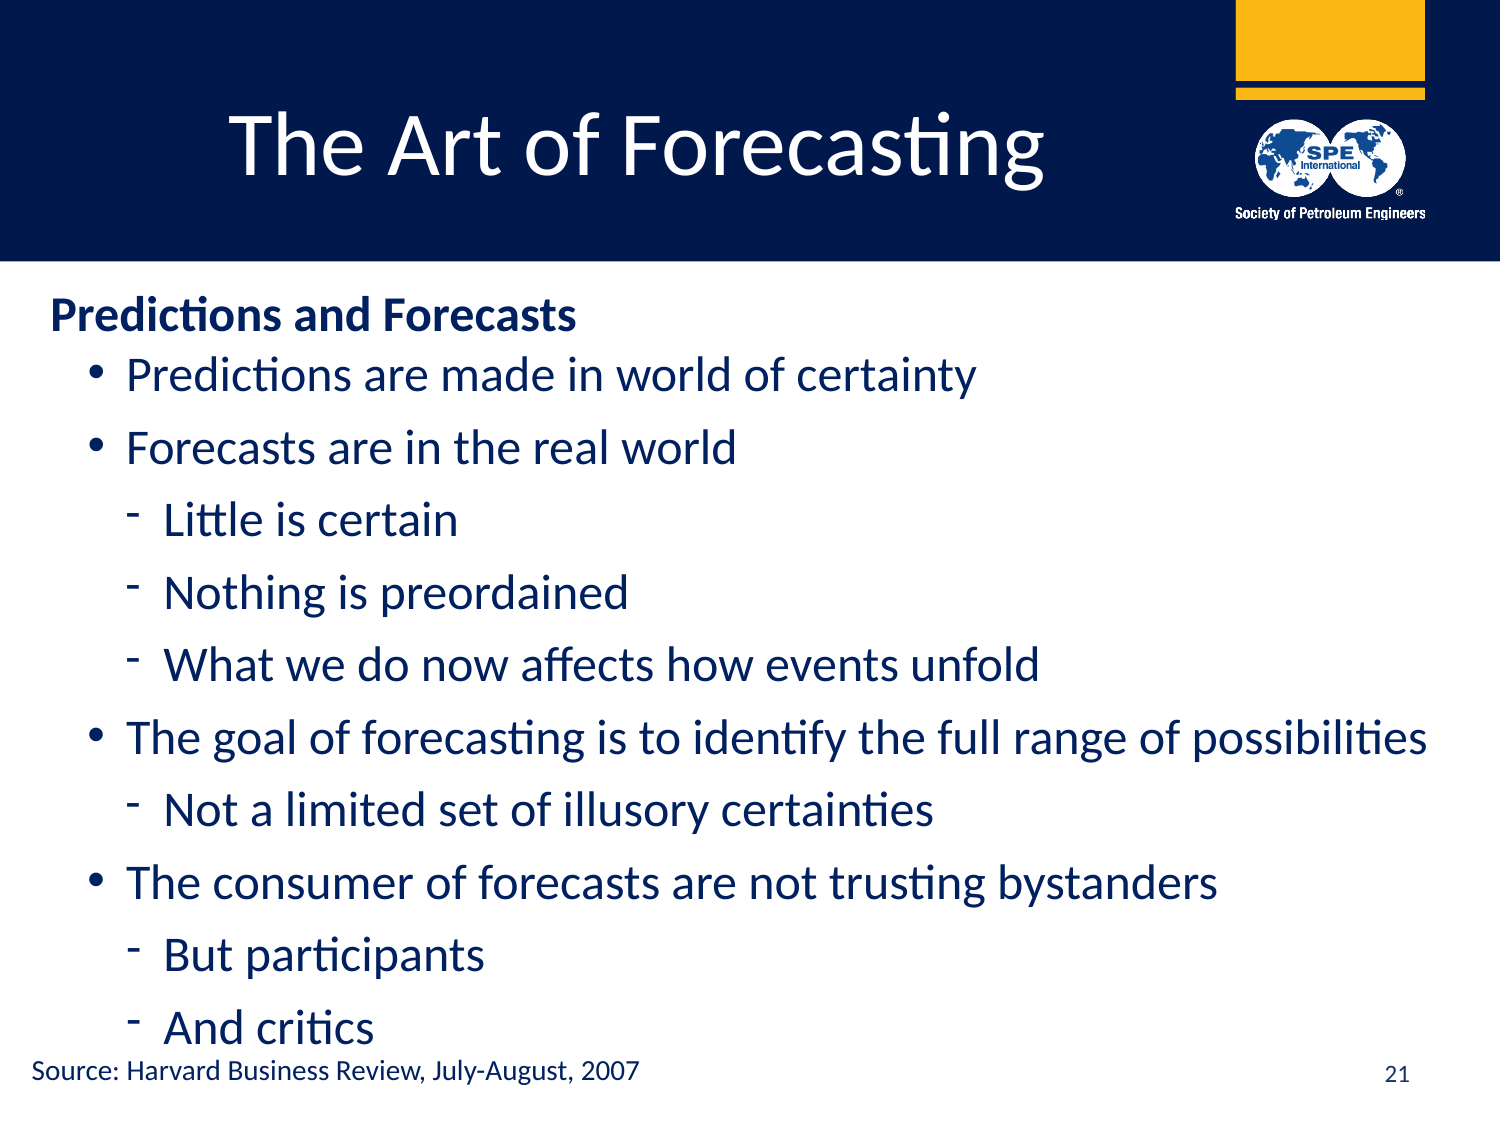

# The Art of Forecasting
Predictions and Forecasts
Predictions are made in world of certainty
Forecasts are in the real world
Little is certain
Nothing is preordained
What we do now affects how events unfold
The goal of forecasting is to identify the full range of possibilities
Not a limited set of illusory certainties
The consumer of forecasts are not trusting bystanders
But participants
And critics
21
Source: Harvard Business Review, July-August, 2007